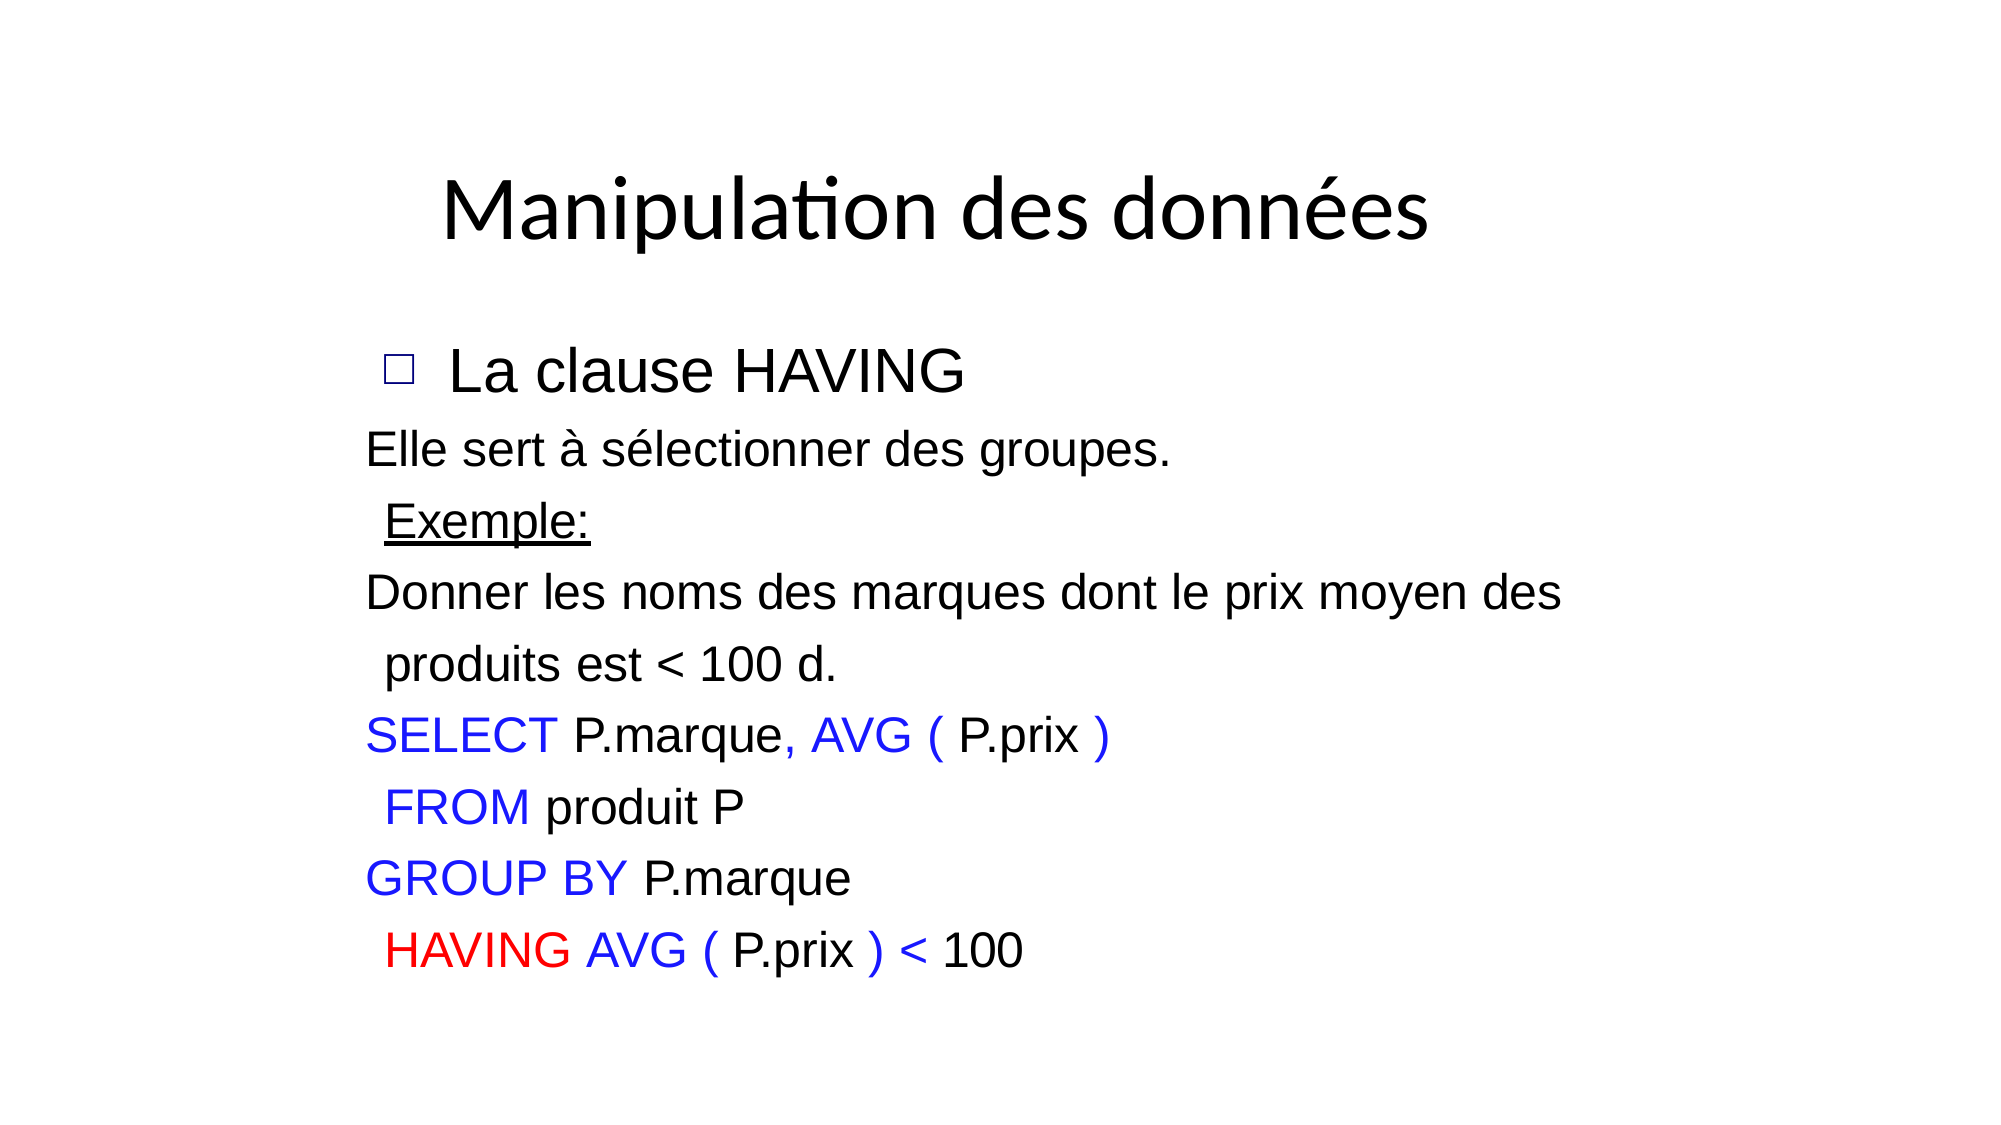

# Manipulation des données
La clause HAVING
Elle sert à sélectionner des groupes. Exemple:
Donner les noms des marques dont le prix moyen des produits est < 100 d.
SELECT P.marque, AVG ( P.prix ) FROM produit P
GROUP BY P.marque HAVING AVG ( P.prix ) < 100